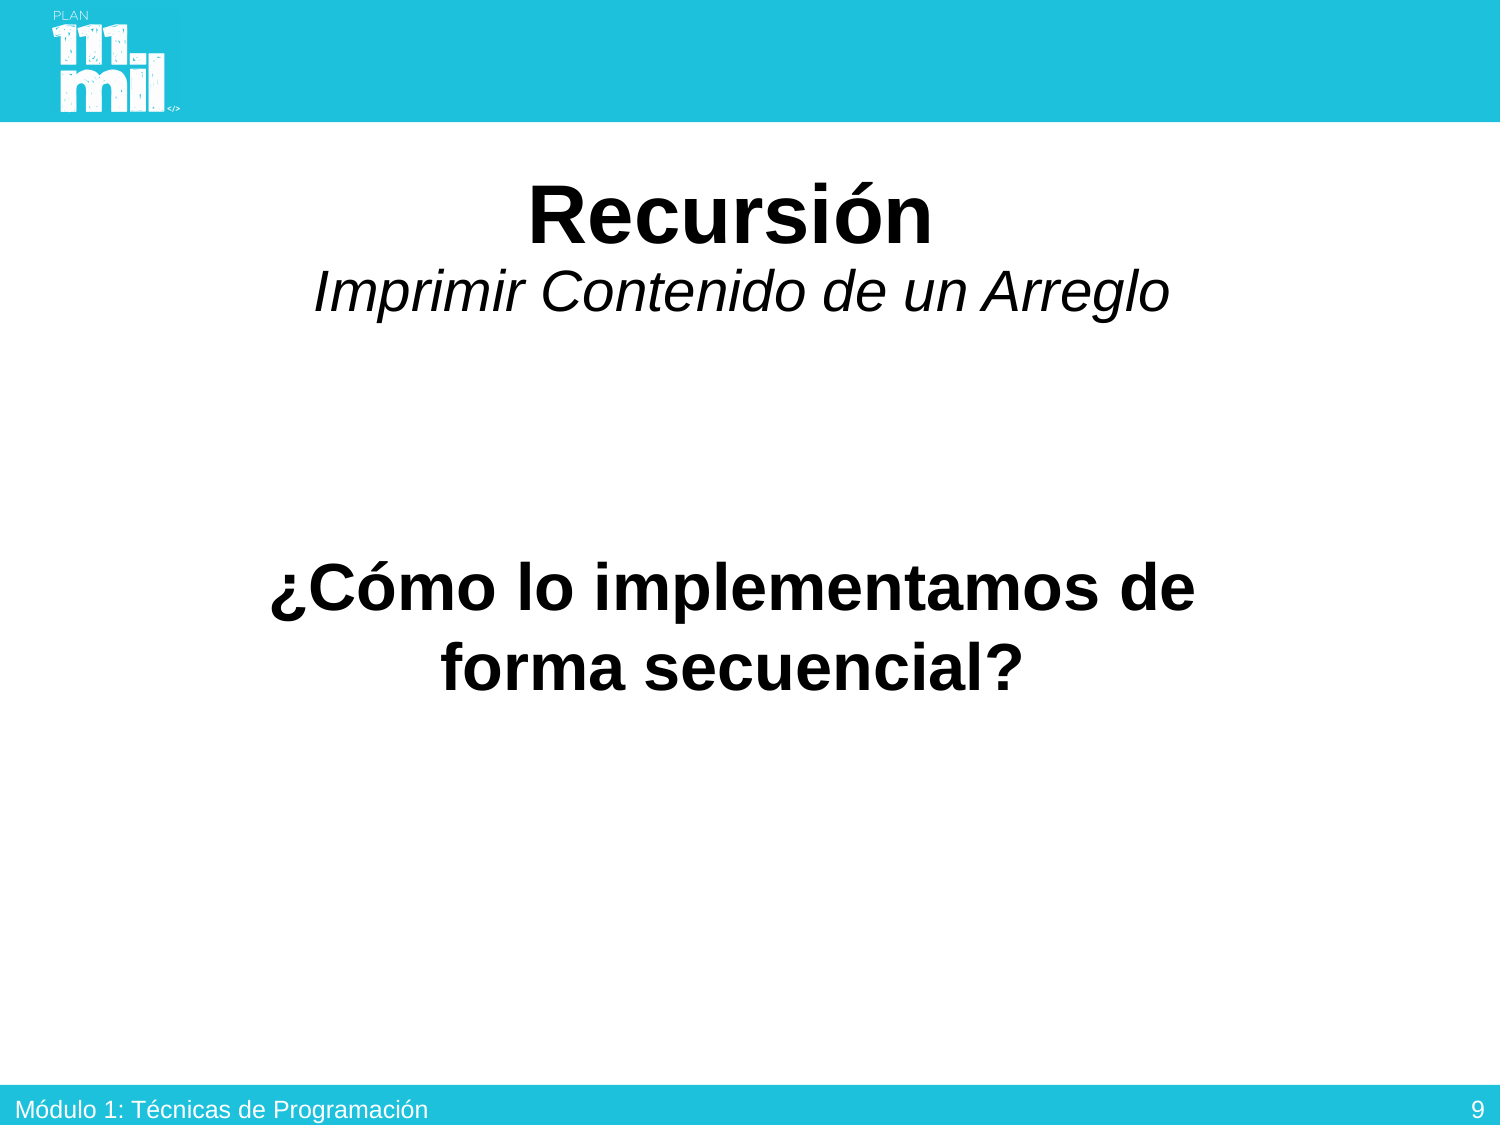

# Recursión Imprimir Contenido de un Arreglo
¿Cómo lo implementamos de forma secuencial?
9
Módulo 1: Técnicas de Programación